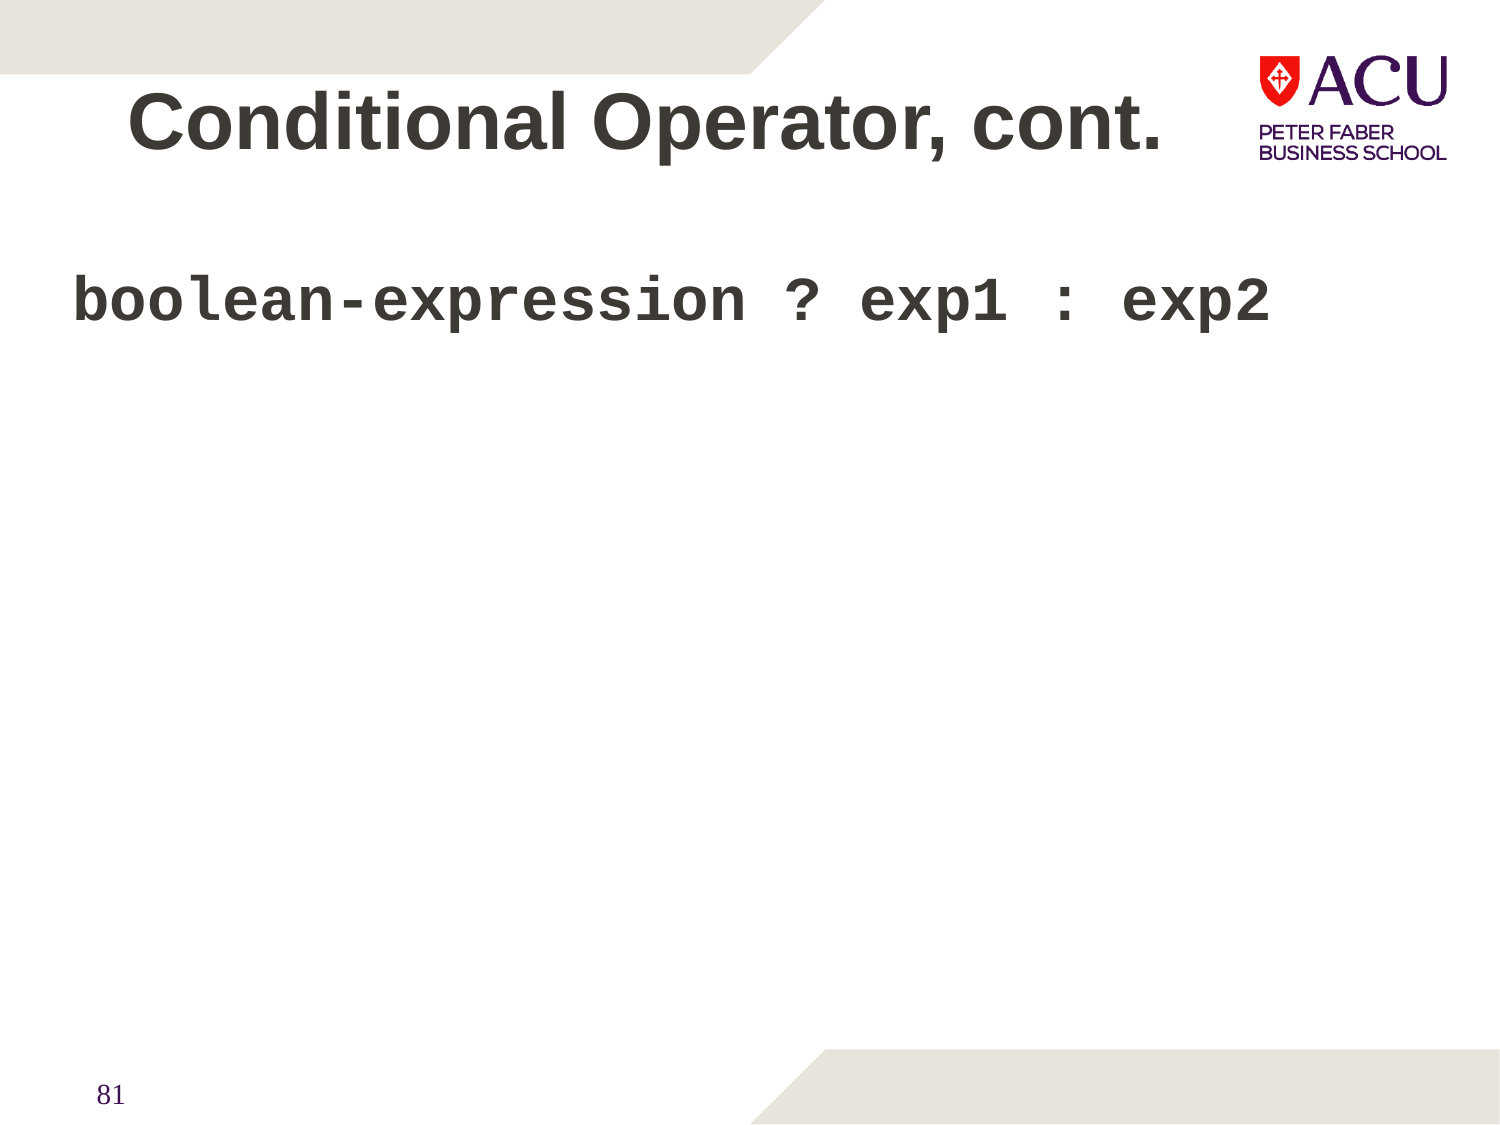

# Conditional Operator, cont.
boolean-expression ? exp1 : exp2

81